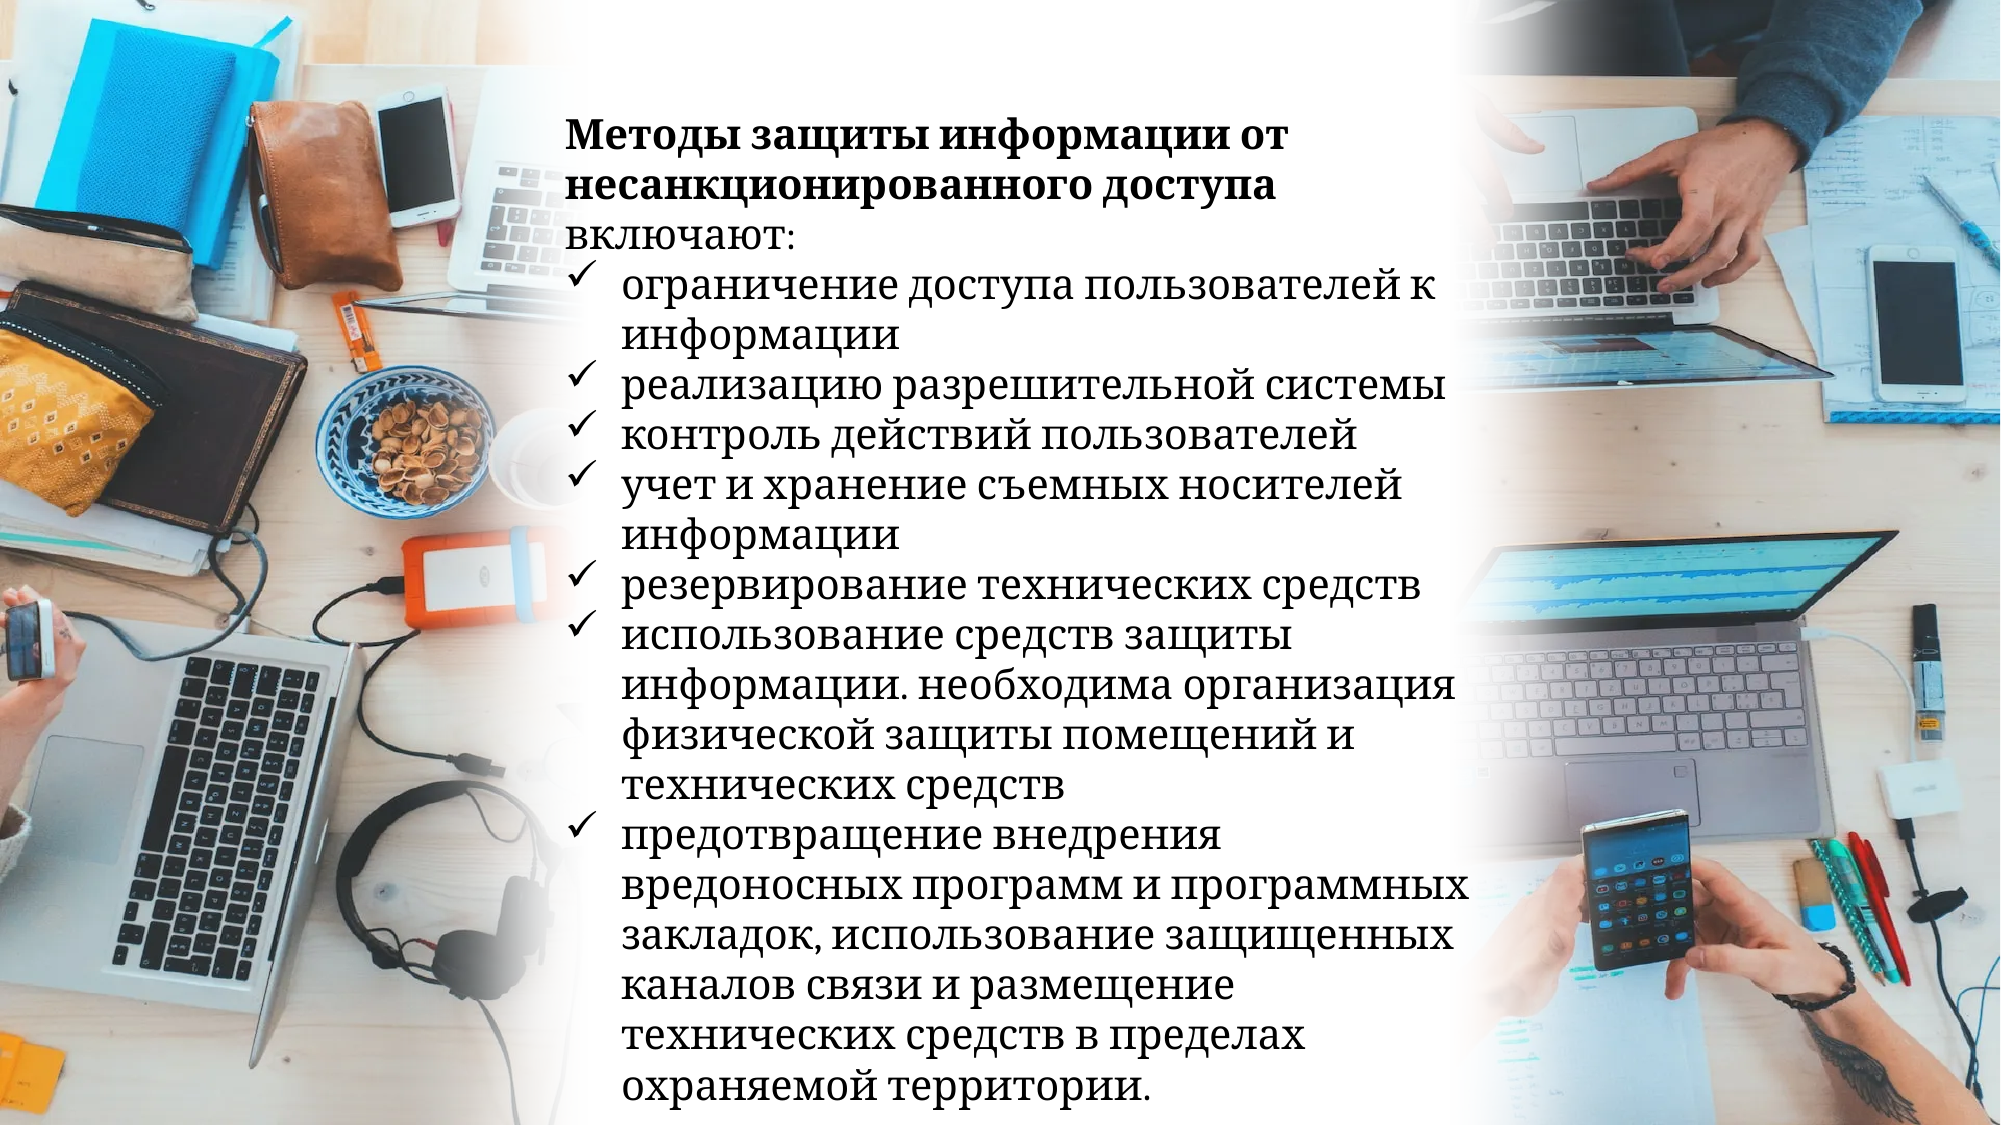

Методы защиты информации от несанкционированного доступа включают:
ограничение доступа пользователей к информации
реализацию разрешительной системы
контроль действий пользователей
учет и хранение съемных носителей информации
резервирование технических средств
использование средств защиты информации. необходима организация физической защиты помещений и технических средств
предотвращение внедрения вредоносных программ и программных закладок, использование защищенных каналов связи и размещение технических средств в пределах охраняемой территории.